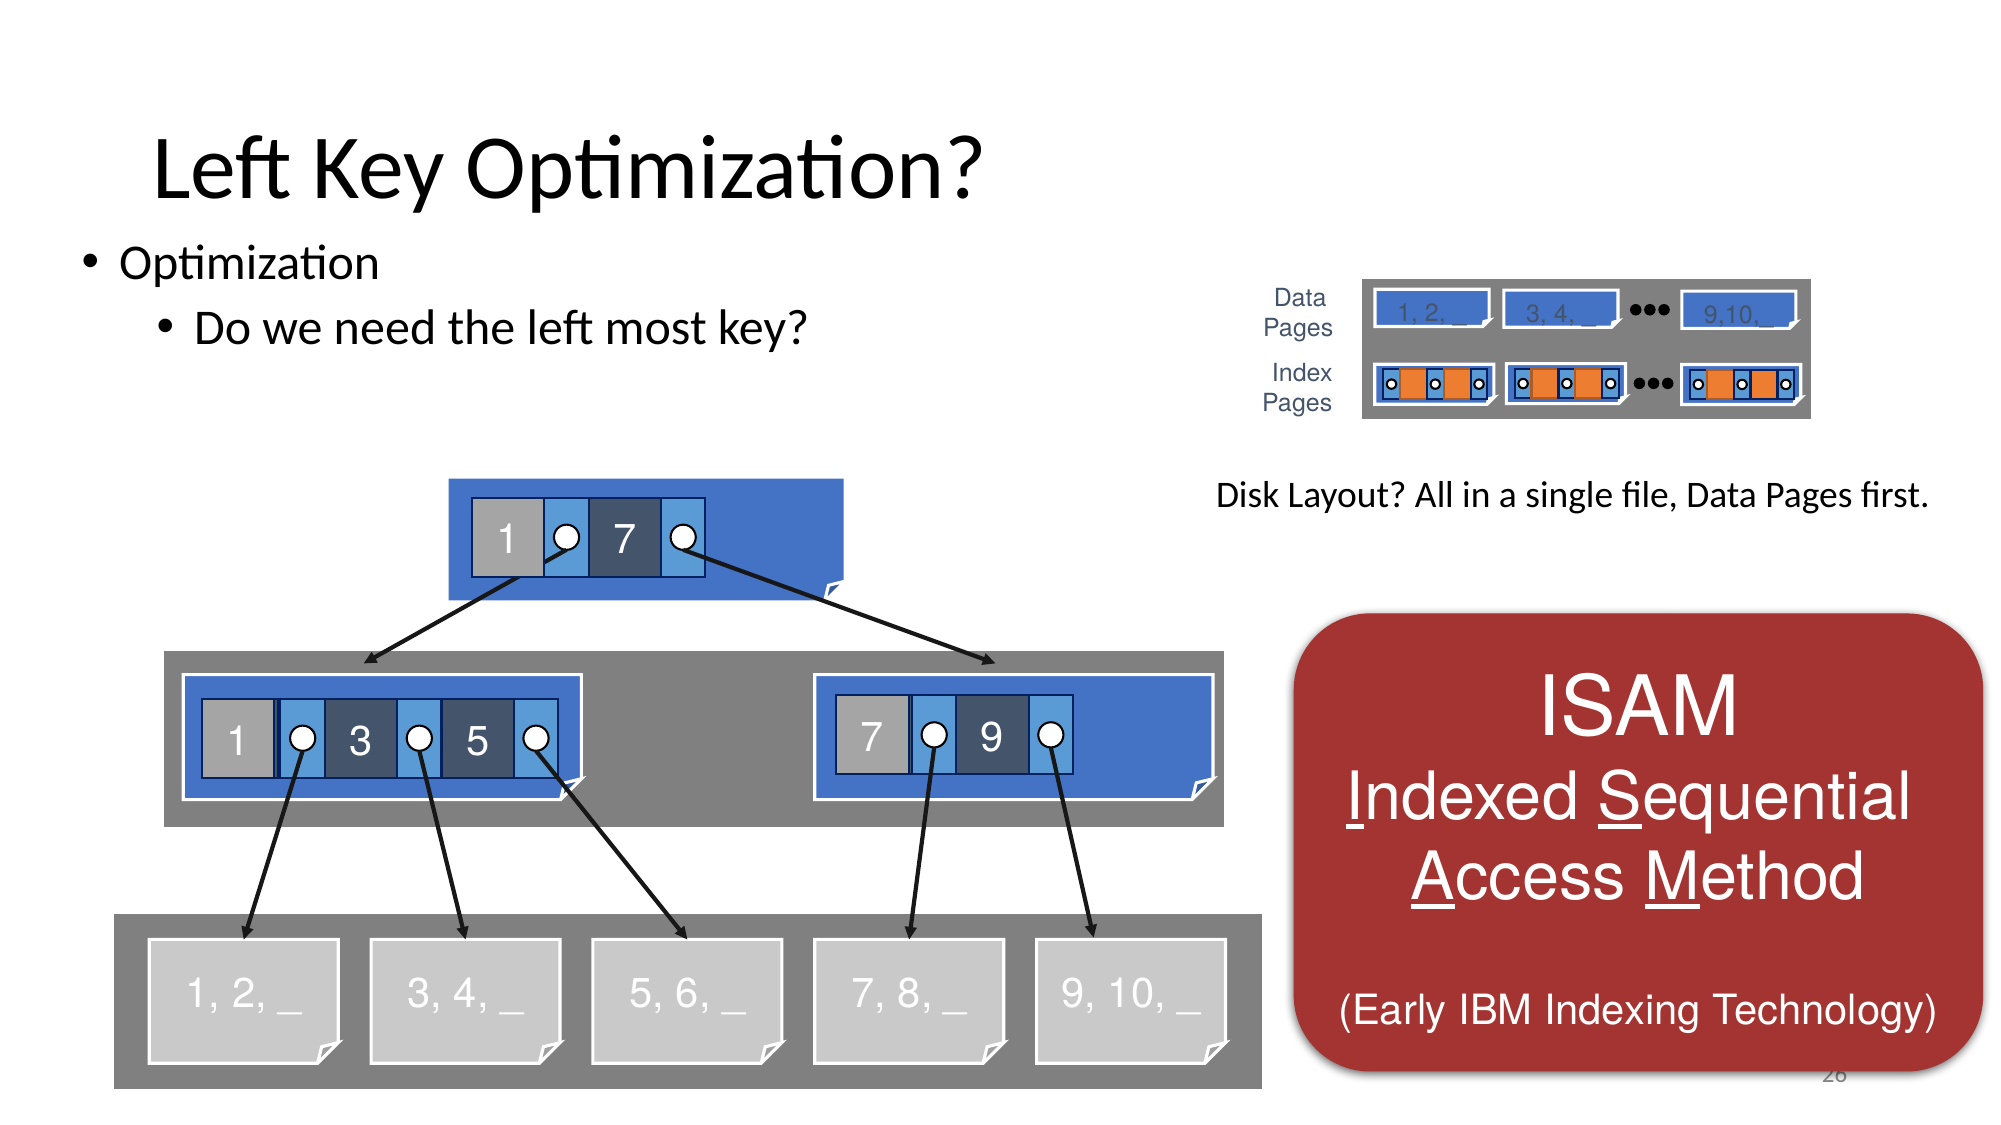

# Left Key Optimization?
Optimization
Do we need the left most key?
Data
Pages

1, 2, _
3, 4, _
9,10,_

Index
Pages

Disk Layout? All in a single file, Data Pages first.

1
1

7

ISAM
Indexed Sequential
Access Method

(Early IBM Indexing Technology)

7
7

9

1
1

3

5

1, 2, _
3, 4, _
5, 6, _
7, 8, _
9, 10, _
26